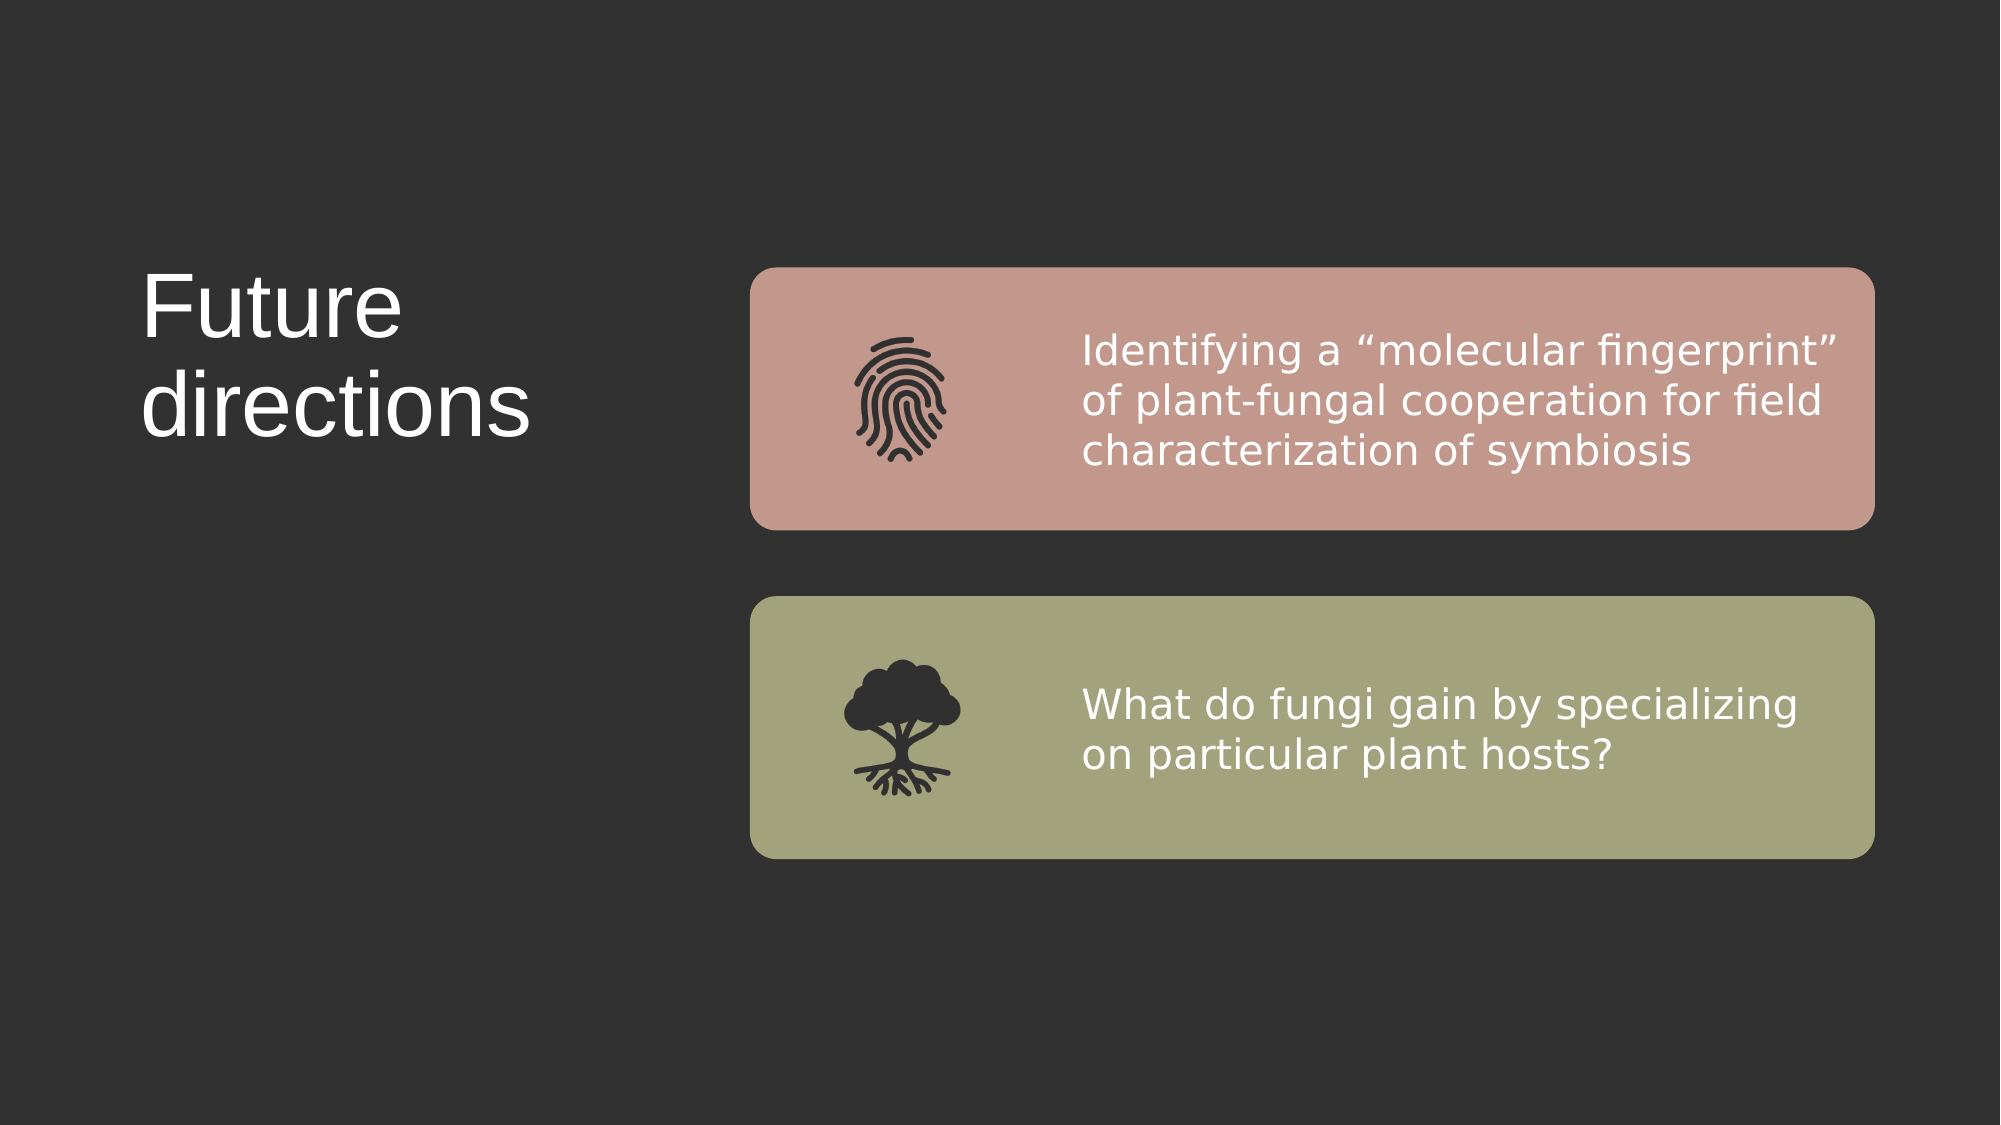

Identifying a “molecular fingerprint” of plant-fungal cooperation for field characterization of symbiosis
What do fungi gain by specializing on particular plant hosts?
# Future directions